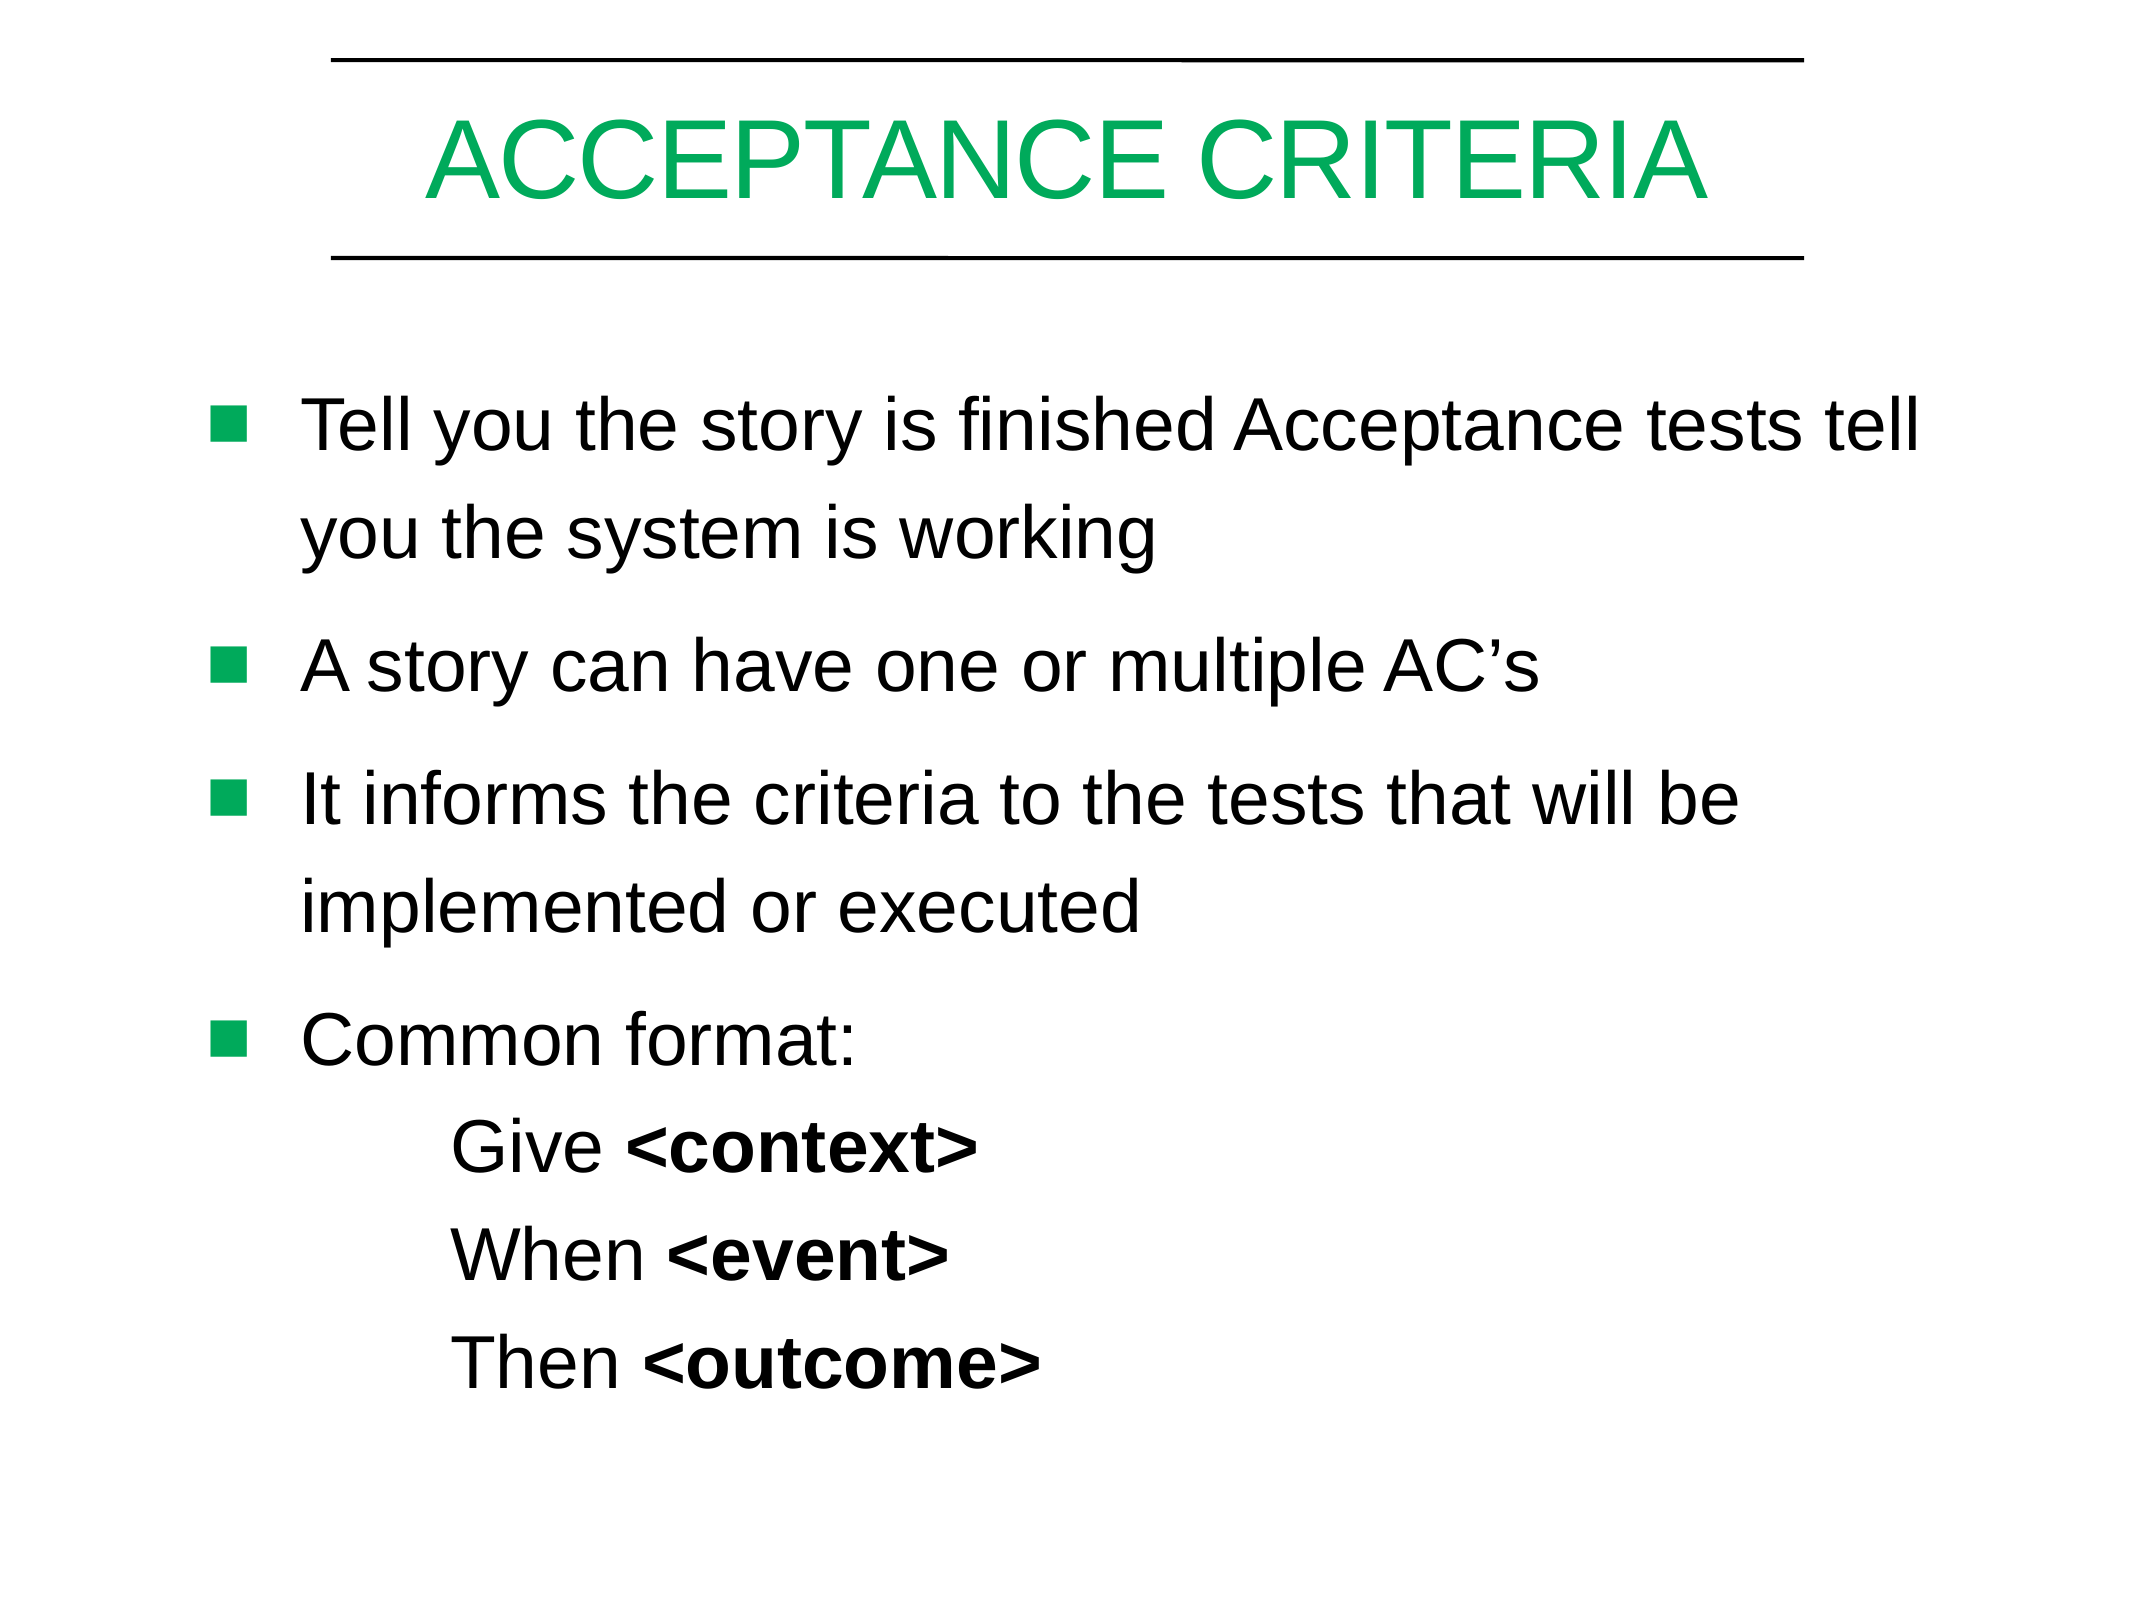

# Acceptance criteria
Tell you the story is finished Acceptance tests tell you the system is working
A story can have one or multiple AC’s
It informs the criteria to the tests that will be implemented or executed
Common format:
	Give <context>
	When <event>
	Then <outcome>